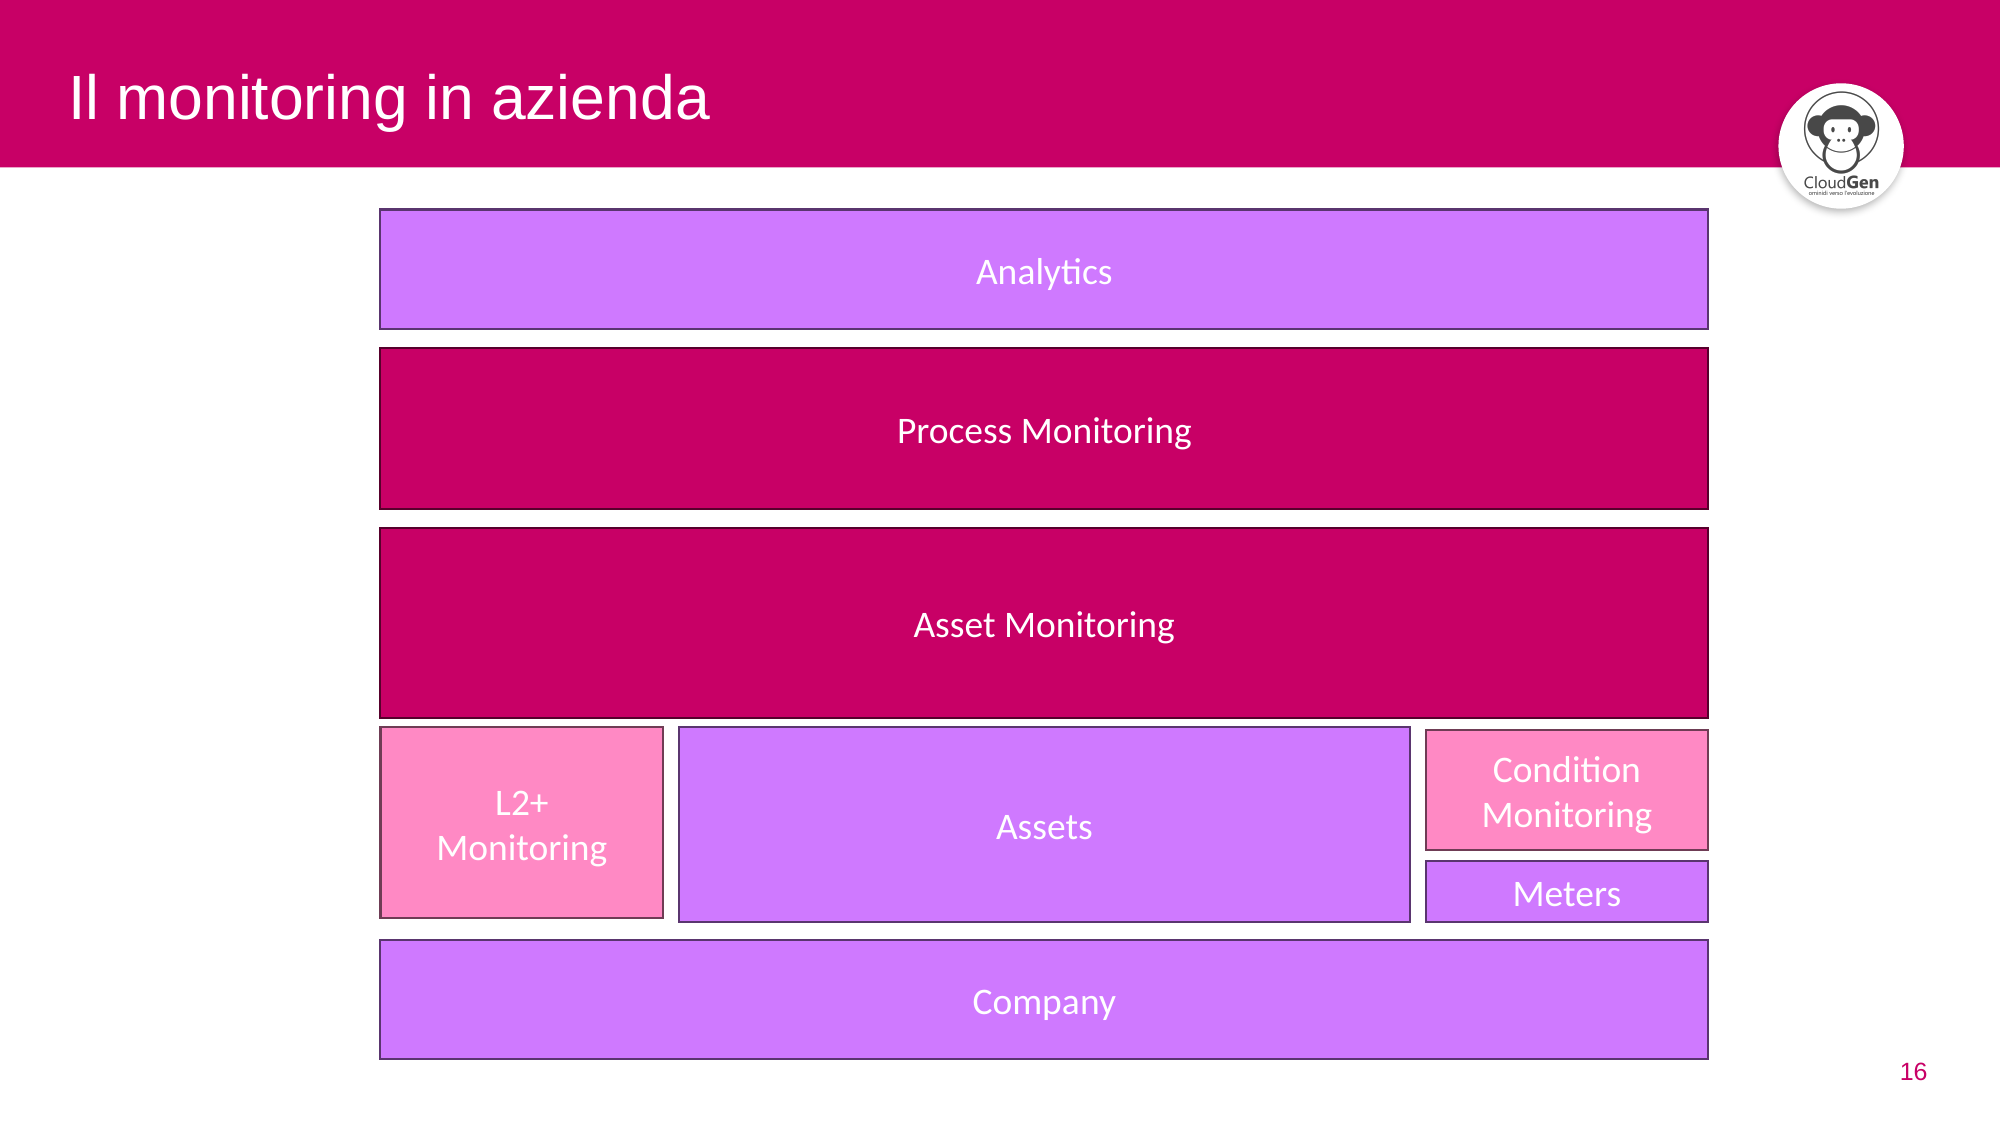

# Il monitoring in azienda
Analytics
Process Monitoring
Asset Monitoring
L2+
Monitoring
Assets
Condition Monitoring
Meters
Company